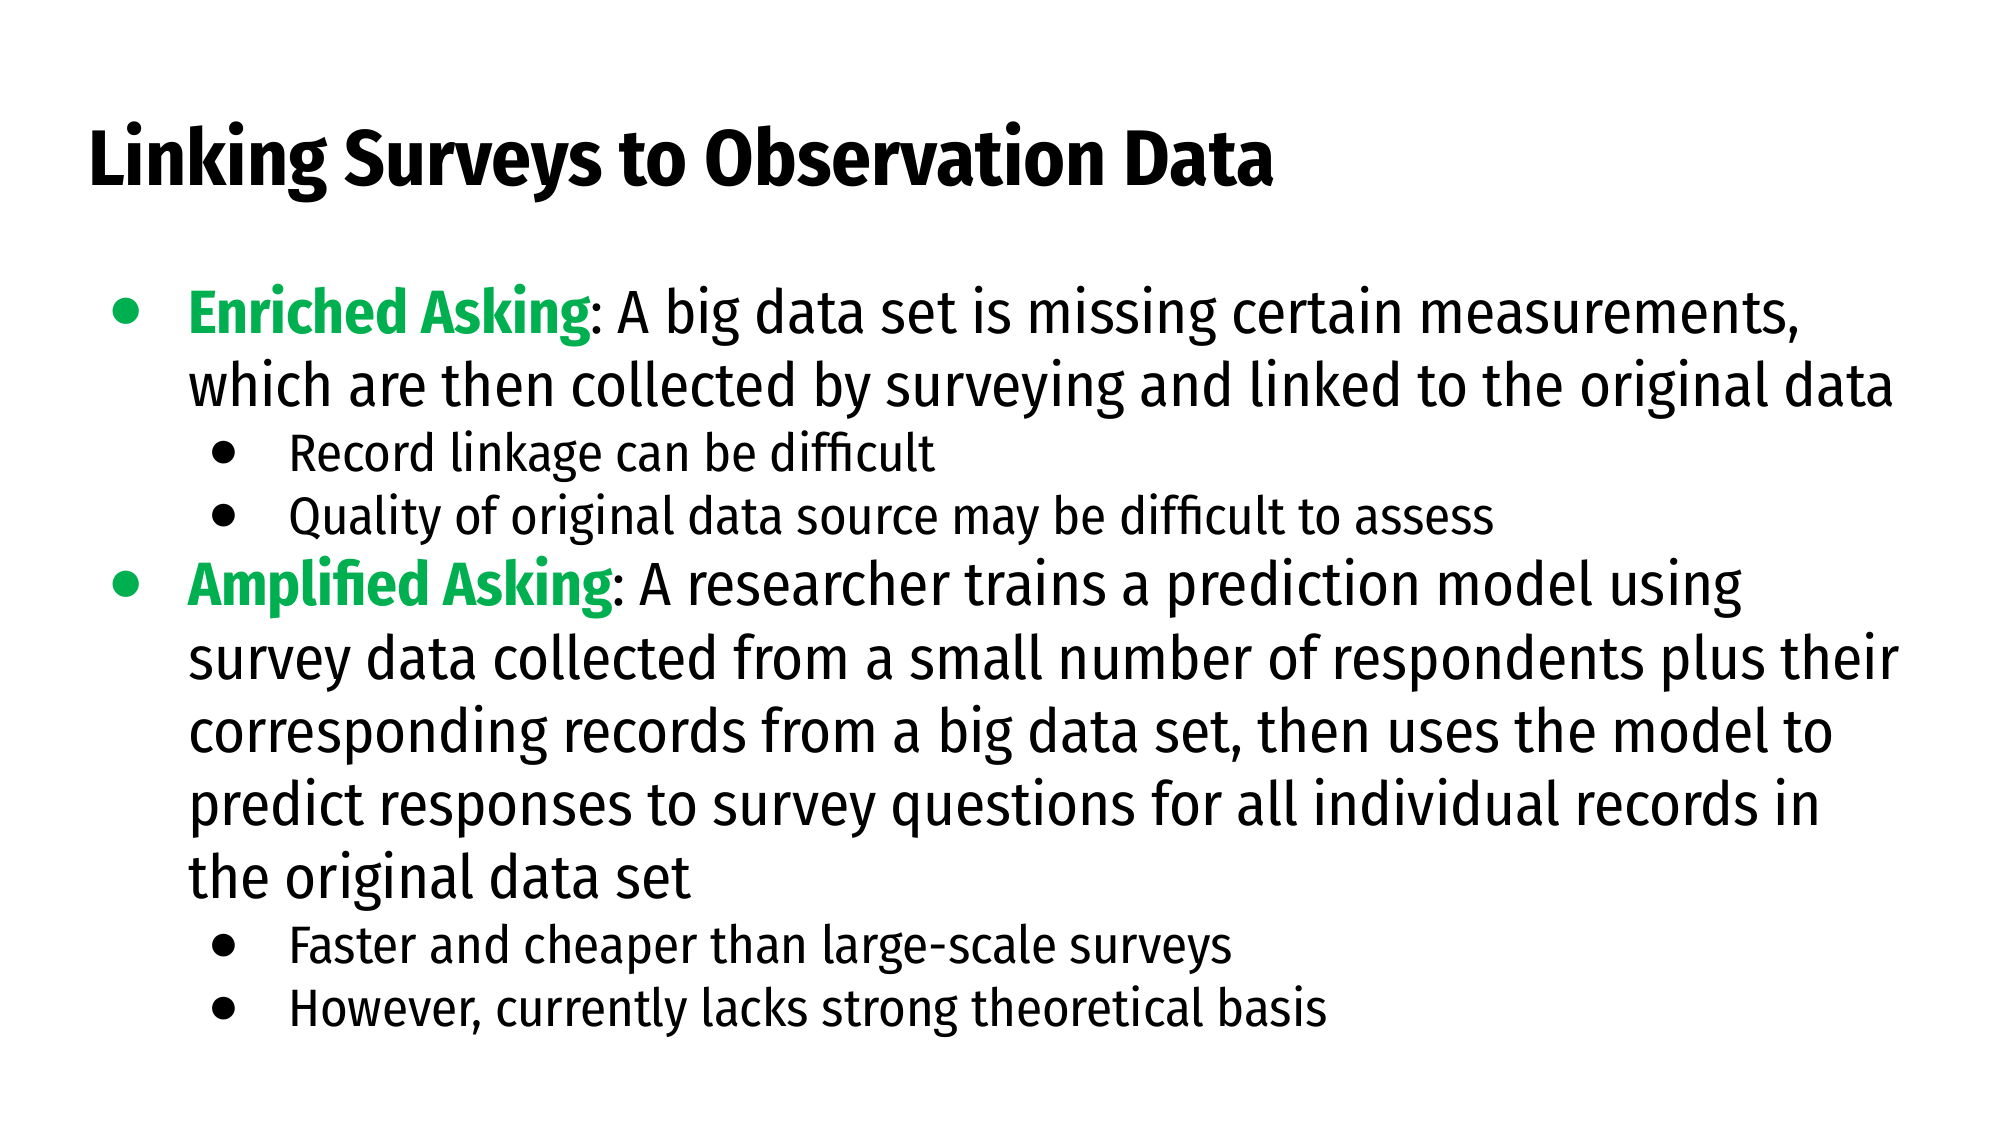

# Linking Surveys to Observation Data
Enriched Asking: A big data set is missing certain measurements, which are then collected by surveying and linked to the original data
Record linkage can be difficult
Quality of original data source may be difficult to assess
Amplified Asking: A researcher trains a prediction model using survey data collected from a small number of respondents plus their corresponding records from a big data set, then uses the model to predict responses to survey questions for all individual records in the original data set
Faster and cheaper than large-scale surveys
However, currently lacks strong theoretical basis